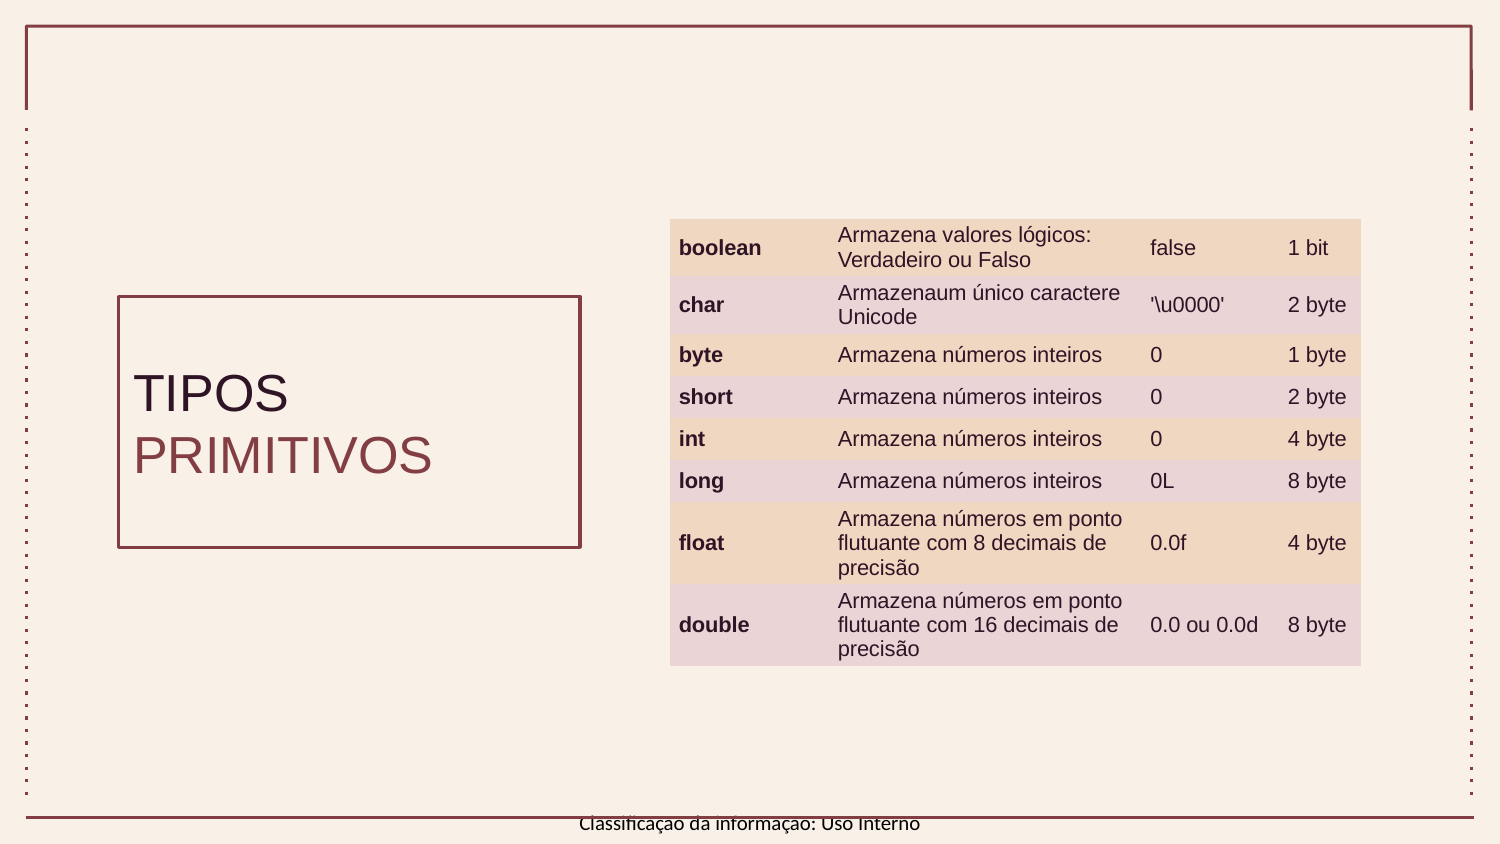

| boolean | Armazena valores lógicos: Verdadeiro ou Falso | false | 1 bit |
| --- | --- | --- | --- |
| char | Armazenaum único caractere Unicode | '\u0000' | 2 byte |
| byte | Armazena números inteiros | 0 | 1 byte |
| short | Armazena números inteiros | 0 | 2 byte |
| int | Armazena números inteiros | 0 | 4 byte |
| long | Armazena números inteiros | 0L | 8 byte |
| float | Armazena números em ponto flutuante com 8 decimais de precisão | 0.0f | 4 byte |
| double | Armazena números em ponto flutuante com 16 decimais de precisão | 0.0 ou 0.0d | 8 byte |
# TIPOS PRIMITIVOS